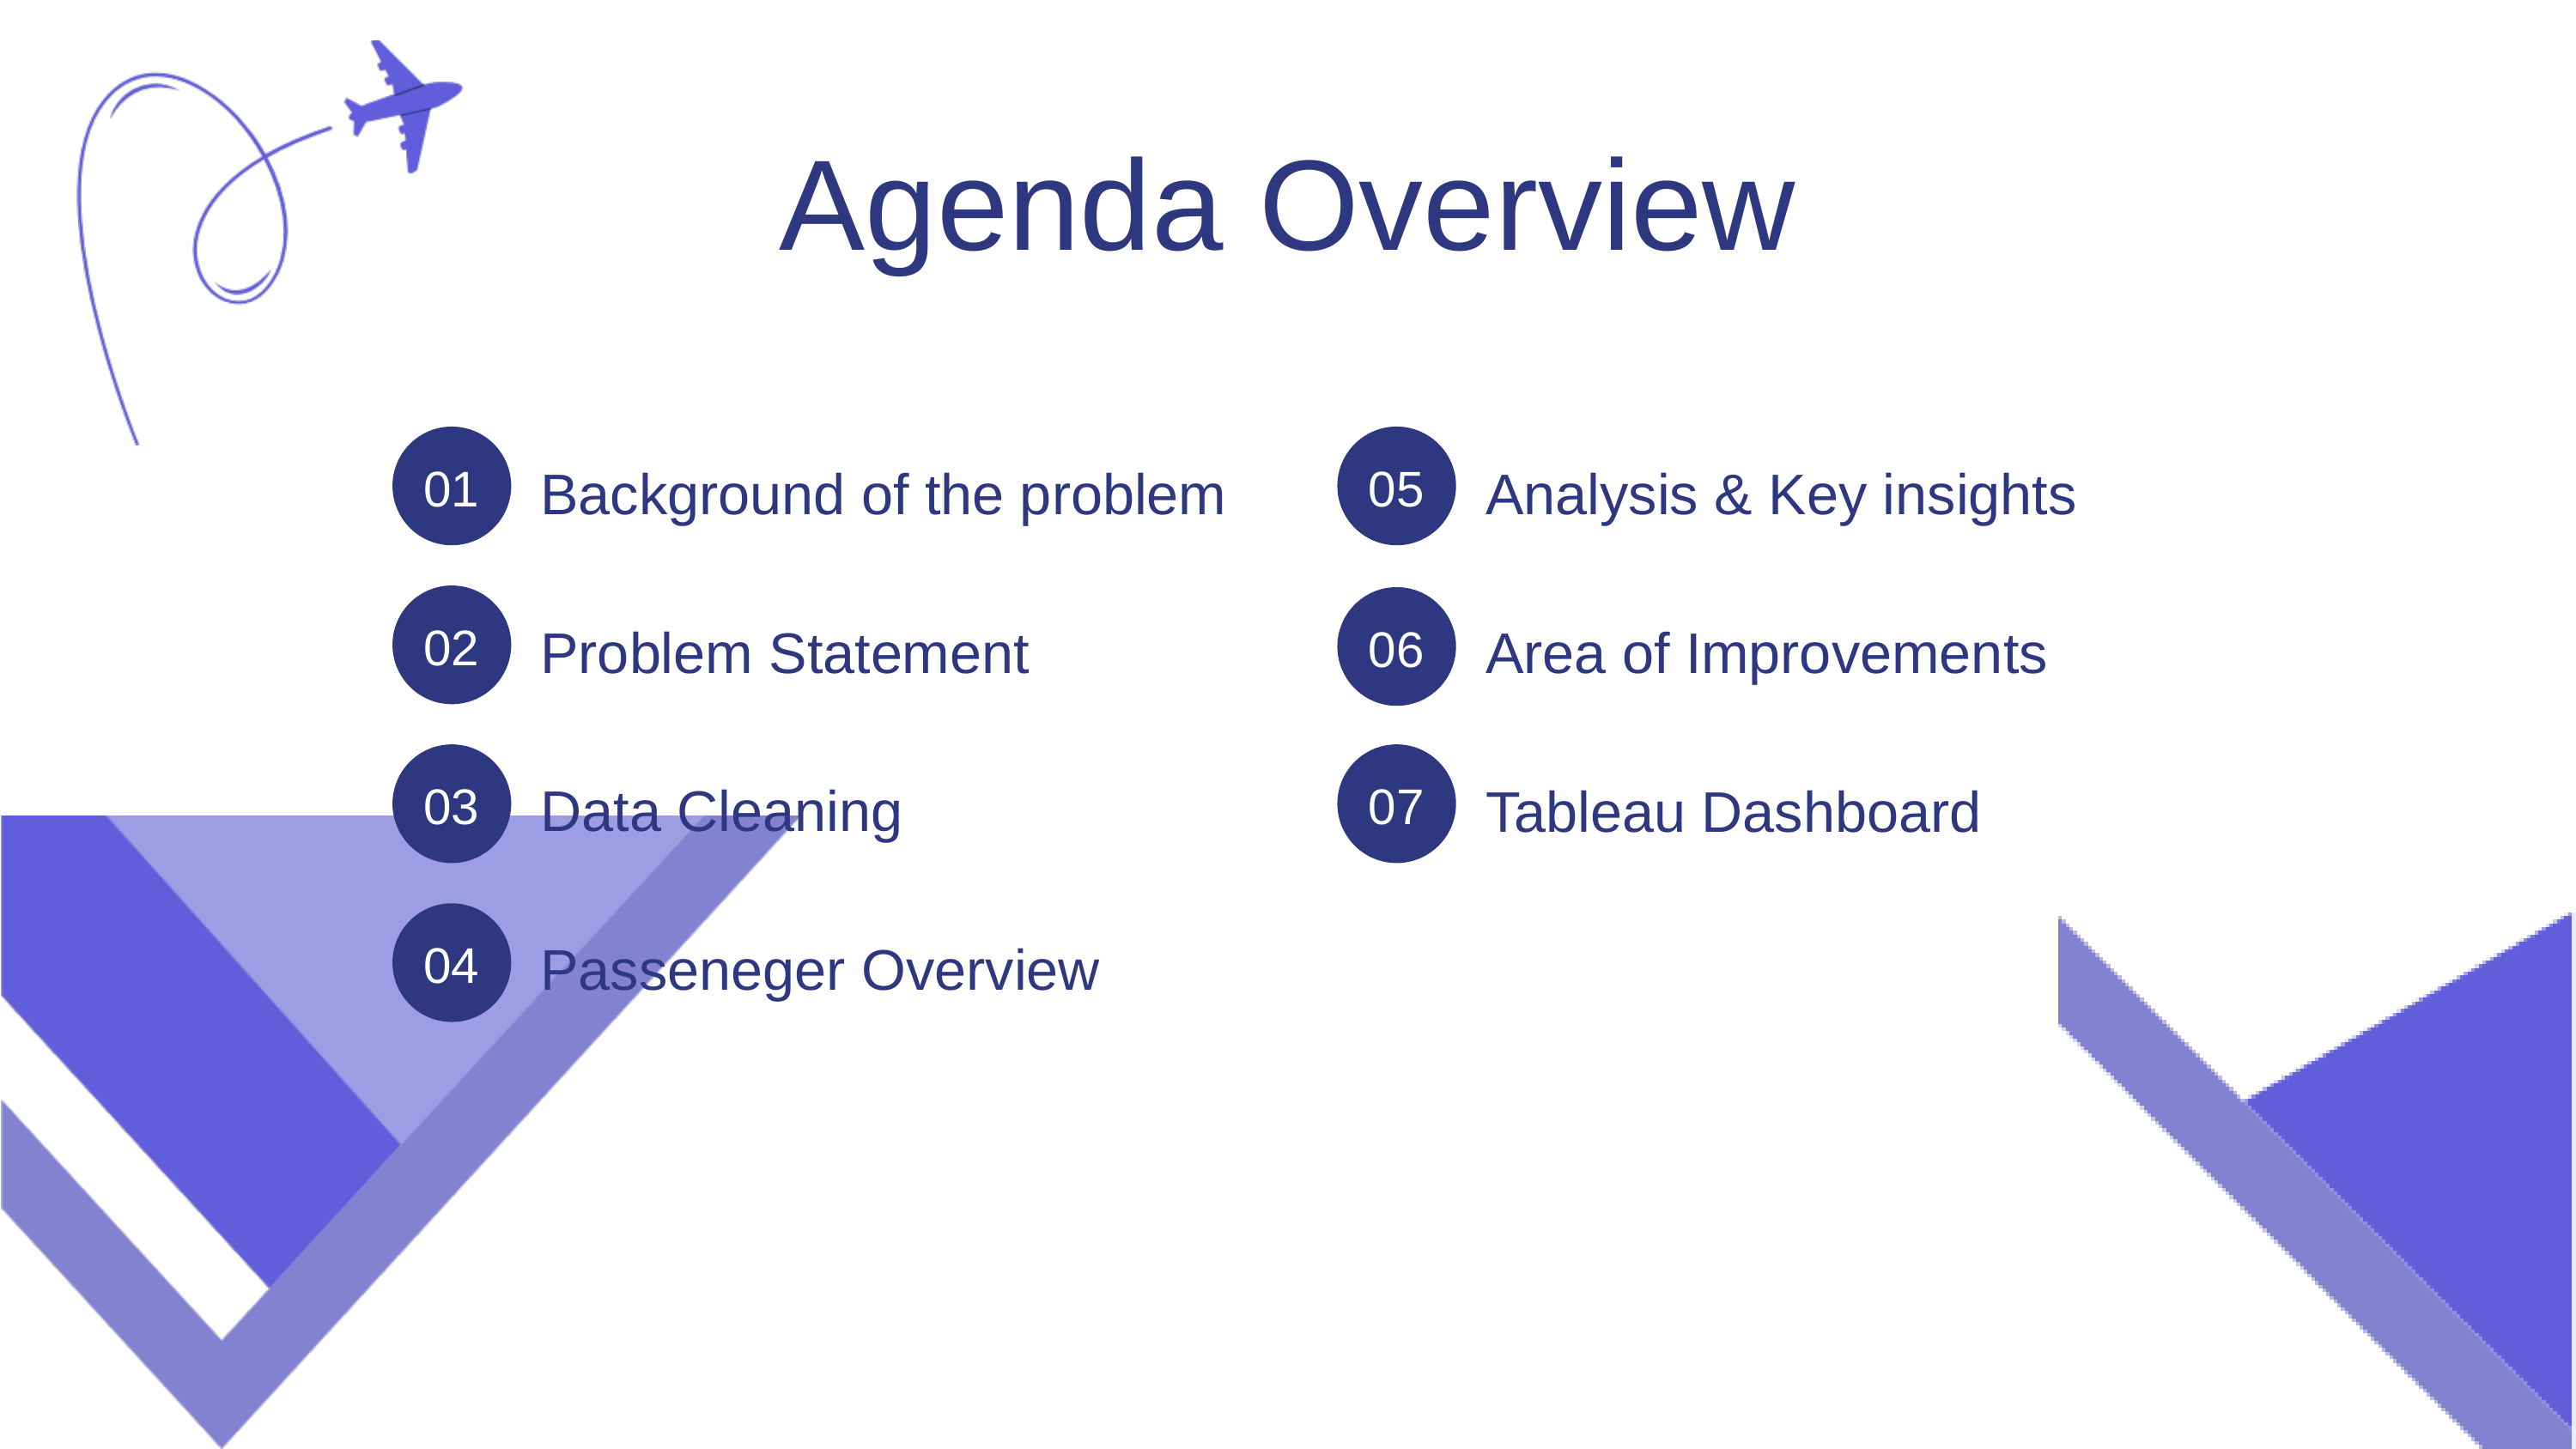

Agenda Overview

01

05
Background of the problem
Analysis & Key insights

02

06
Problem Statement
Area of Improvements

03

07
Data Cleaning
Tableau Dashboard

04

Passeneger Overview